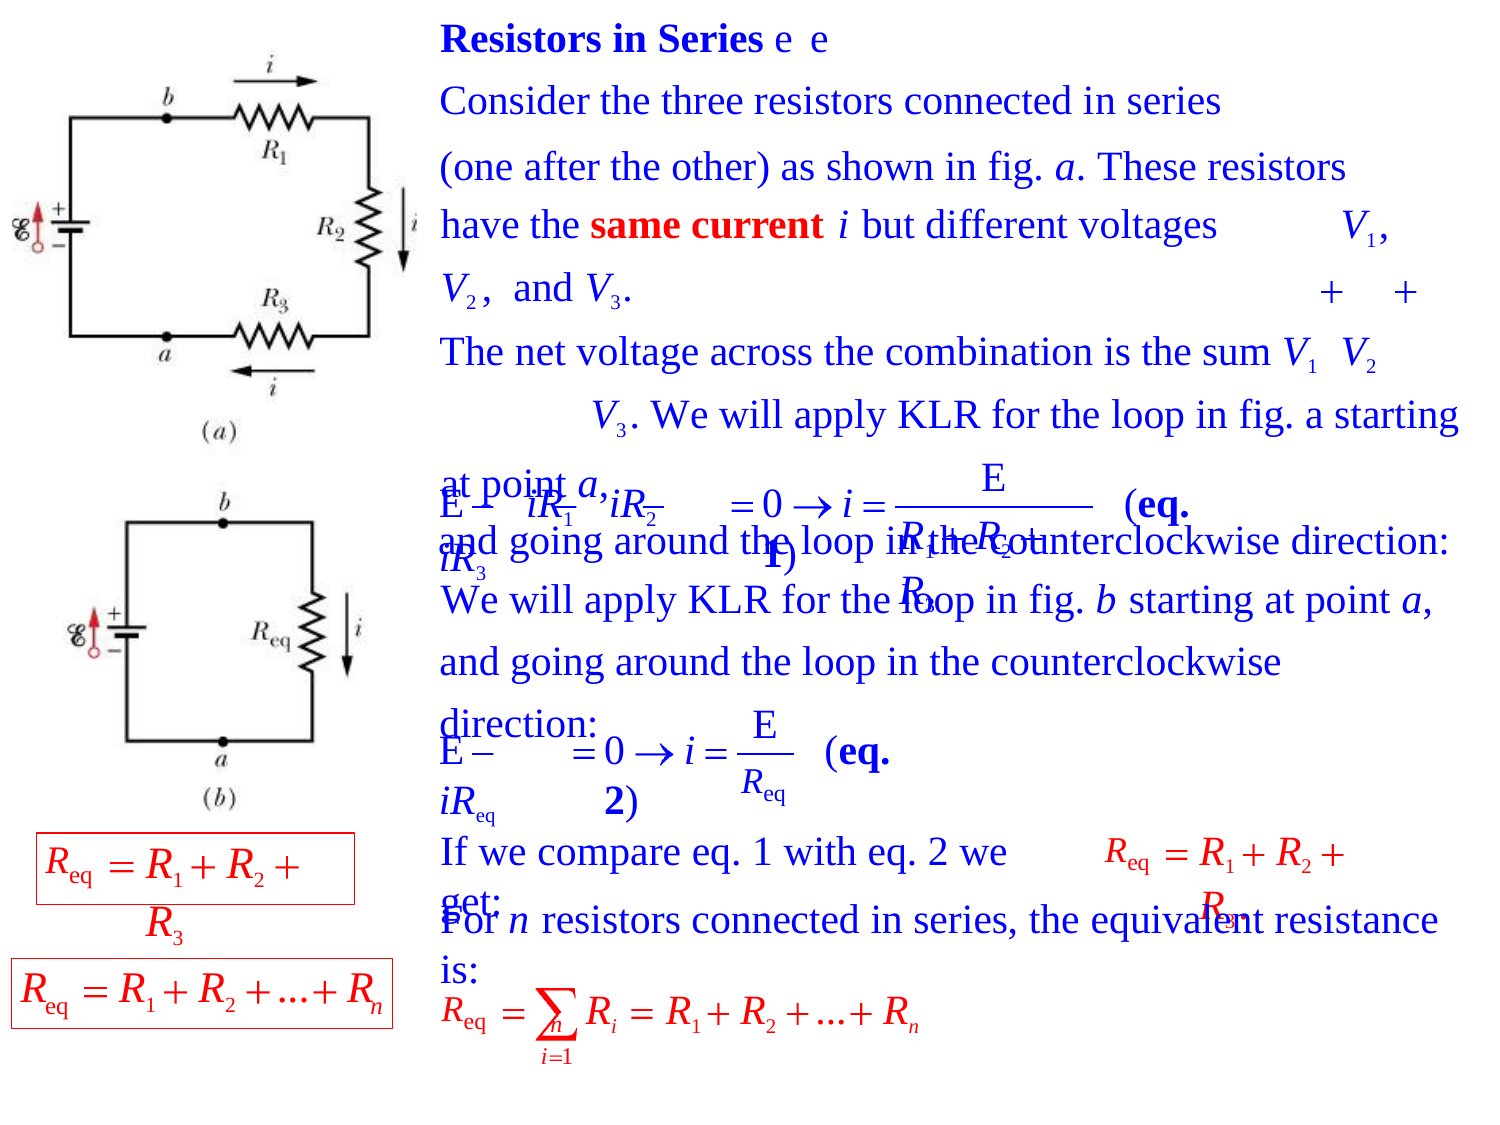

Resistors in Series e	e

Consider the three resistors connected in series
(one after the other) as shown in fig. a. These resistors have the same current i but different voltages	V1,  V2 ,  and V3.
The net voltage across the combination is the sum V1	V2	V3. We will apply KLR for the loop in fig. a starting at point a,
and going around the loop in the counterclockwise direction:

E

E	iR1	iR2	iR3
0	i	(eq. 1)

R1	R2	R3
We will apply KLR for the loop in fig. b starting at point a, and going around the loop in the counterclockwise direction:
E

E	iReq
0	i	(eq.  2)

Req

If we compare eq. 1 with eq. 2 we get:
R1	R2	R3.

R1	R2	R3
Req
Req
For n resistors connected in series, the equivalent resistance is:

n

R
R1	R2	...	R

Ri	R1	R2	...	Rn
eq
n
Req

i  1